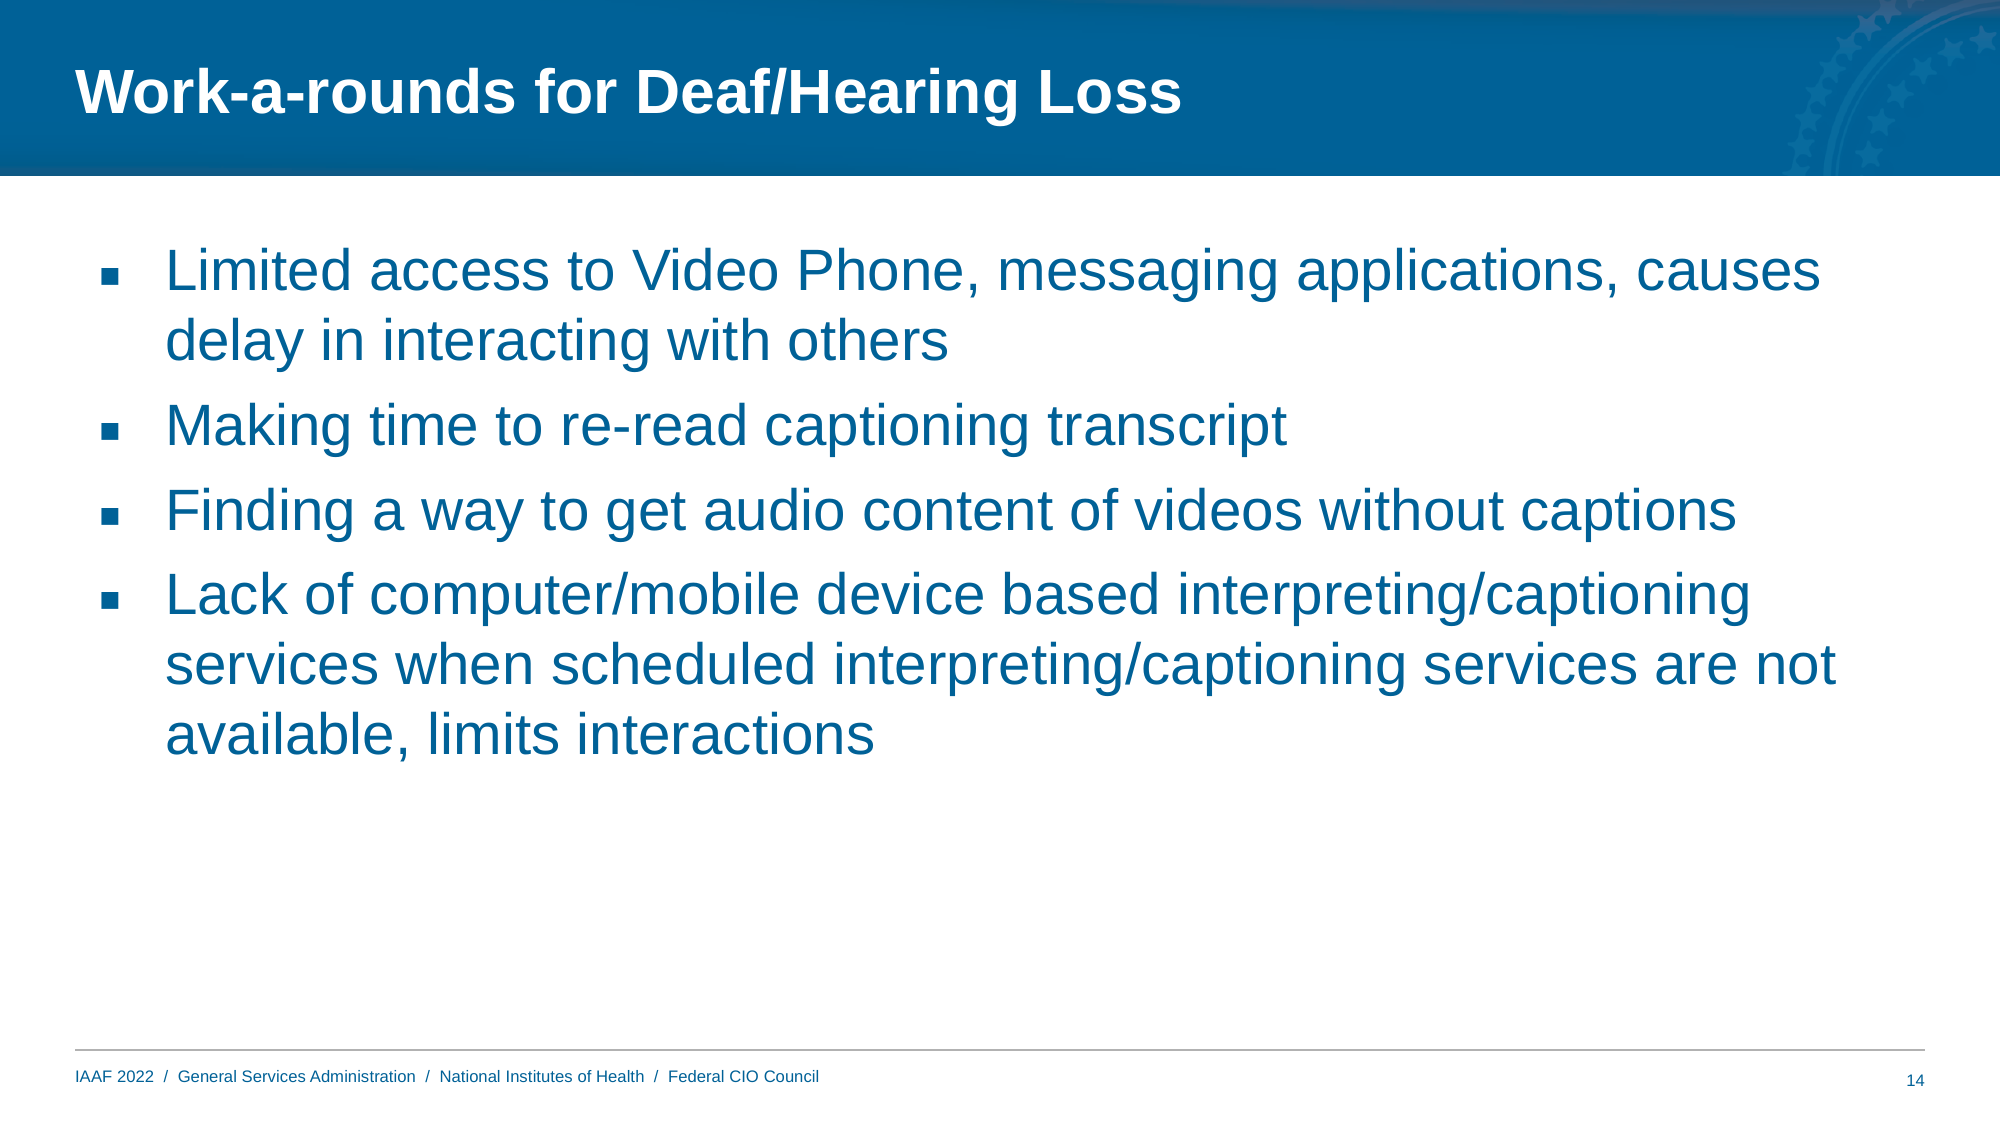

# Work-a-rounds for Deaf/Hearing Loss
Limited access to Video Phone, messaging applications, causes delay in interacting with others
Making time to re-read captioning transcript
Finding a way to get audio content of videos without captions
Lack of computer/mobile device based interpreting/captioning services when scheduled interpreting/captioning services are not available, limits interactions

14